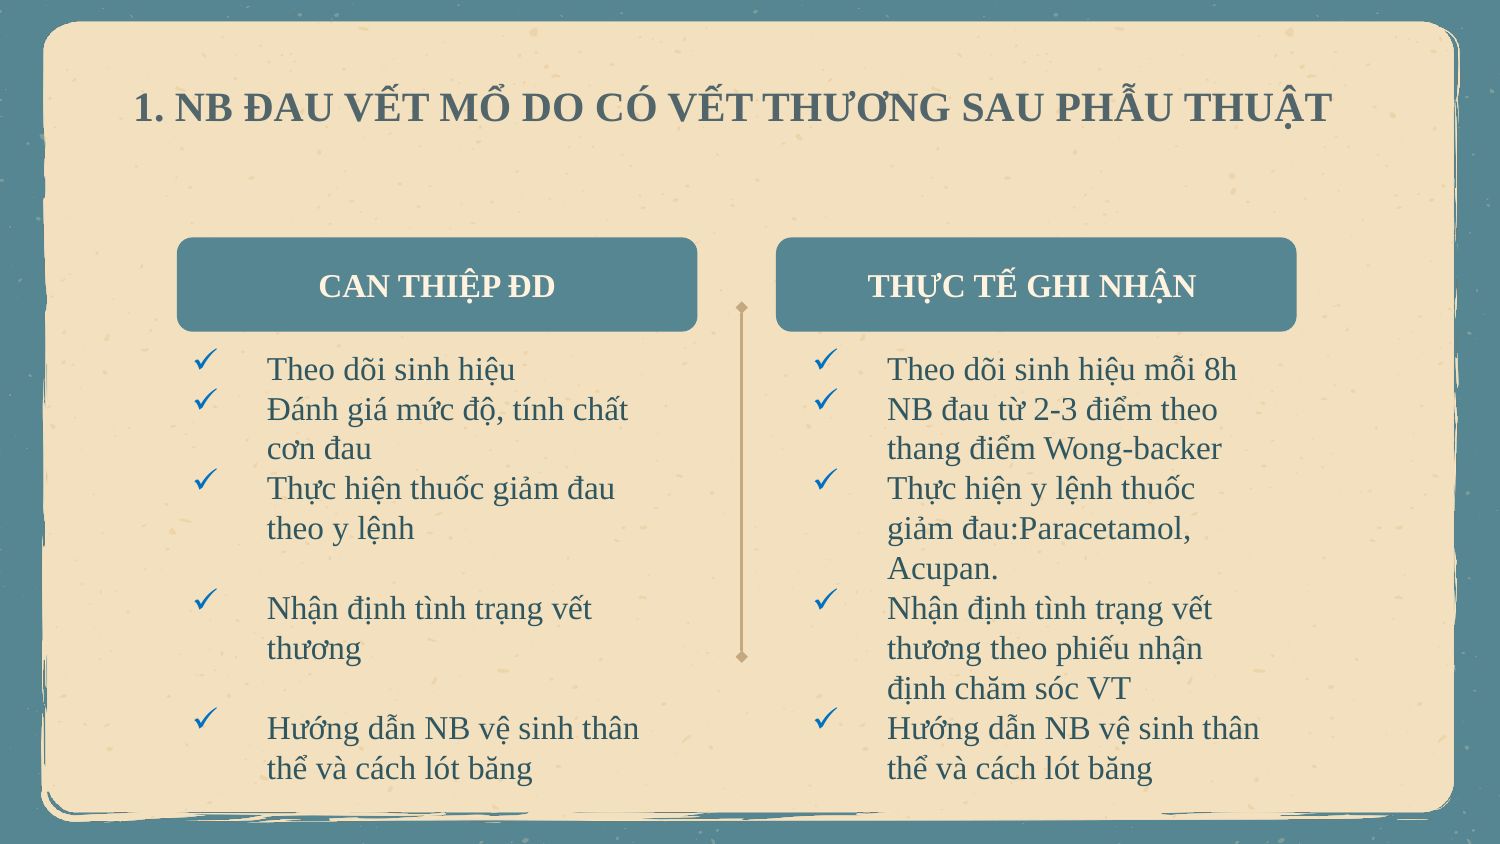

# 1. NB ĐAU VẾT MỔ DO CÓ VẾT THƯƠNG SAU PHẪU THUẬT
CAN THIỆP ĐD
THỰC TẾ GHI NHẬN
Theo dõi sinh hiệu
Đánh giá mức độ, tính chất cơn đau
Thực hiện thuốc giảm đau theo y lệnh

Nhận định tình trạng vết thương

Hướng dẫn NB vệ sinh thân thể và cách lót băng

Theo dõi sinh hiệu mỗi 8h
NB đau từ 2-3 điểm theo thang điểm Wong-backer
Thực hiện y lệnh thuốc giảm đau:Paracetamol, Acupan.
Nhận định tình trạng vết thương theo phiếu nhận định chăm sóc VT
Hướng dẫn NB vệ sinh thân thể và cách lót băng